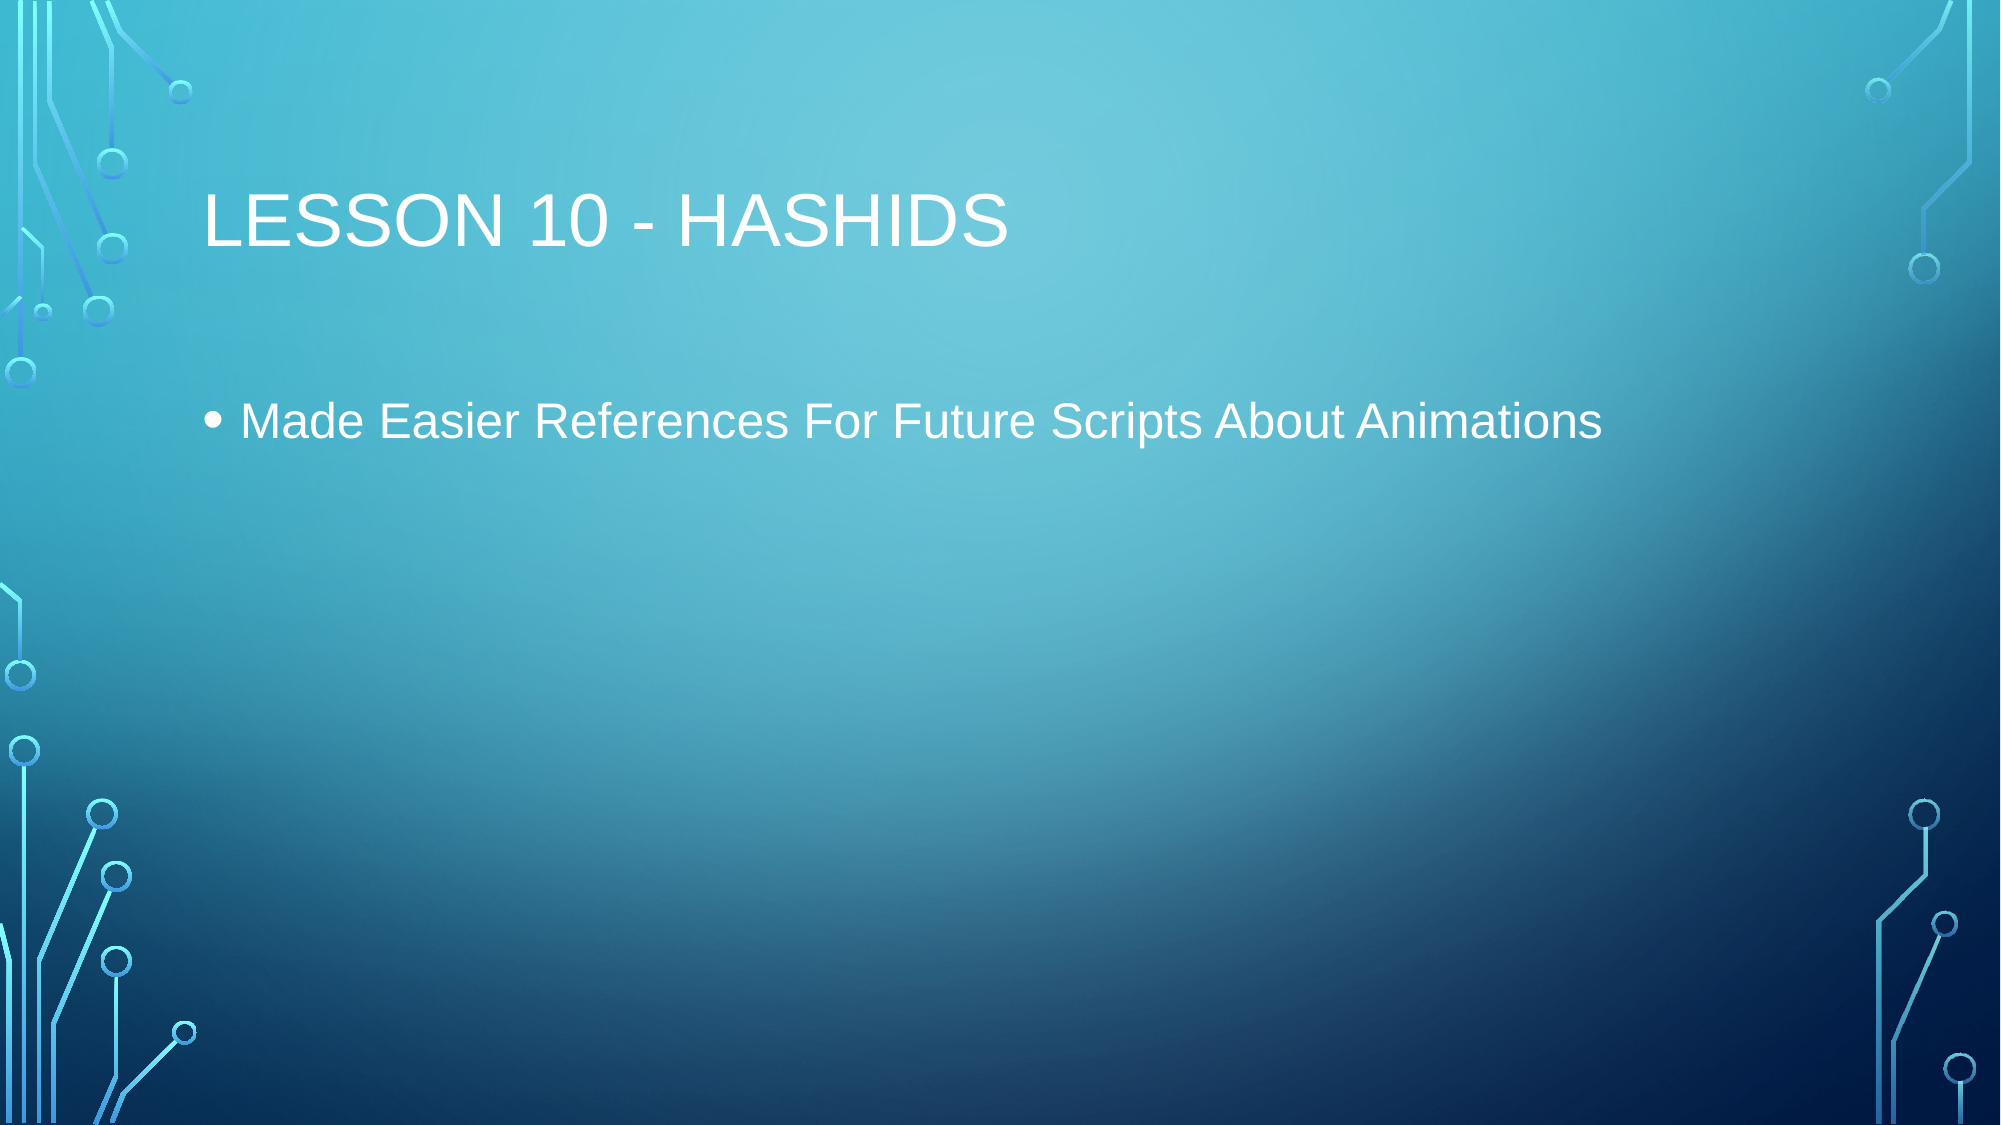

# Lesson 10 - HasHIDS
Made Easier References For Future Scripts About Animations